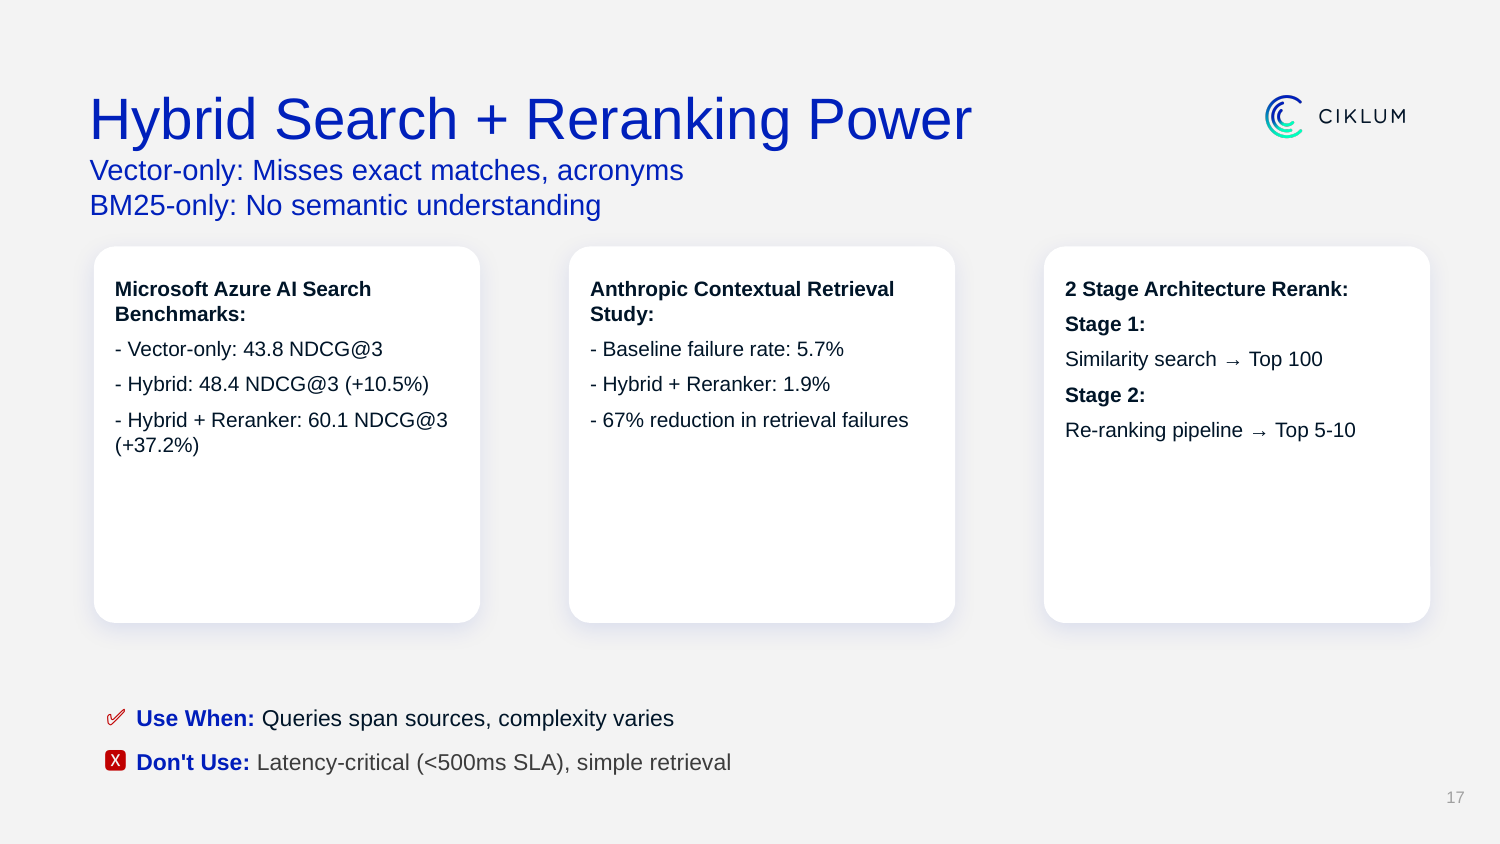

Hybrid Search + Reranking Power
Vector-only: Misses exact matches, acronyms
BM25-only: No semantic understanding
Microsoft Azure AI Search Benchmarks:
- Vector-only: 43.8 NDCG@3
- Hybrid: 48.4 NDCG@3 (+10.5%)
- Hybrid + Reranker: 60.1 NDCG@3 (+37.2%)
Anthropic Contextual Retrieval Study:
- Baseline failure rate: 5.7%
- Hybrid + Reranker: 1.9%
- 67% reduction in retrieval failures
2 Stage Architecture Rerank:
Stage 1:
Similarity search → Top 100
Stage 2:
Re-ranking pipeline → Top 5-10
Use When: Queries span sources, complexity varies
Don't Use: Latency-critical (<500ms SLA), simple retrieval